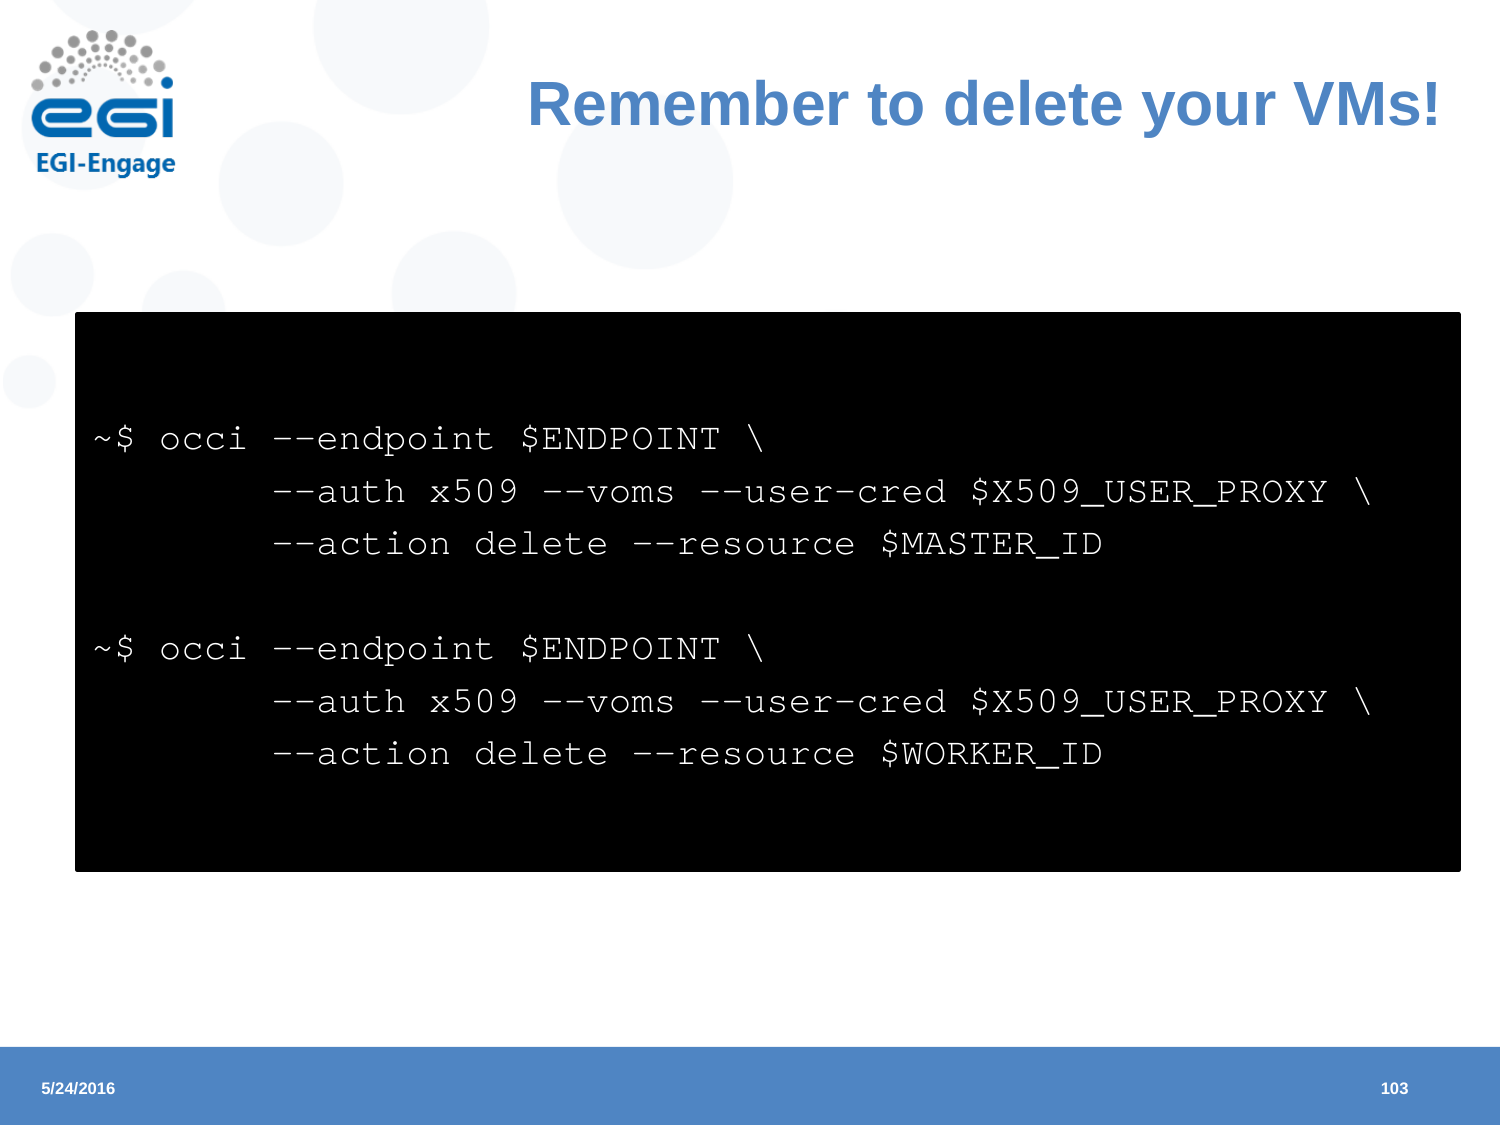

# Remember to delete your VMs!
~$ occi --endpoint $ENDPOINT \
        --auth x509 --voms --user-cred $X509_USER_PROXY \
        --action delete --resource $MASTER_ID

~$ occi --endpoint $ENDPOINT \
        --auth x509 --voms --user-cred $X509_USER_PROXY \
        --action delete --resource $WORKER_ID